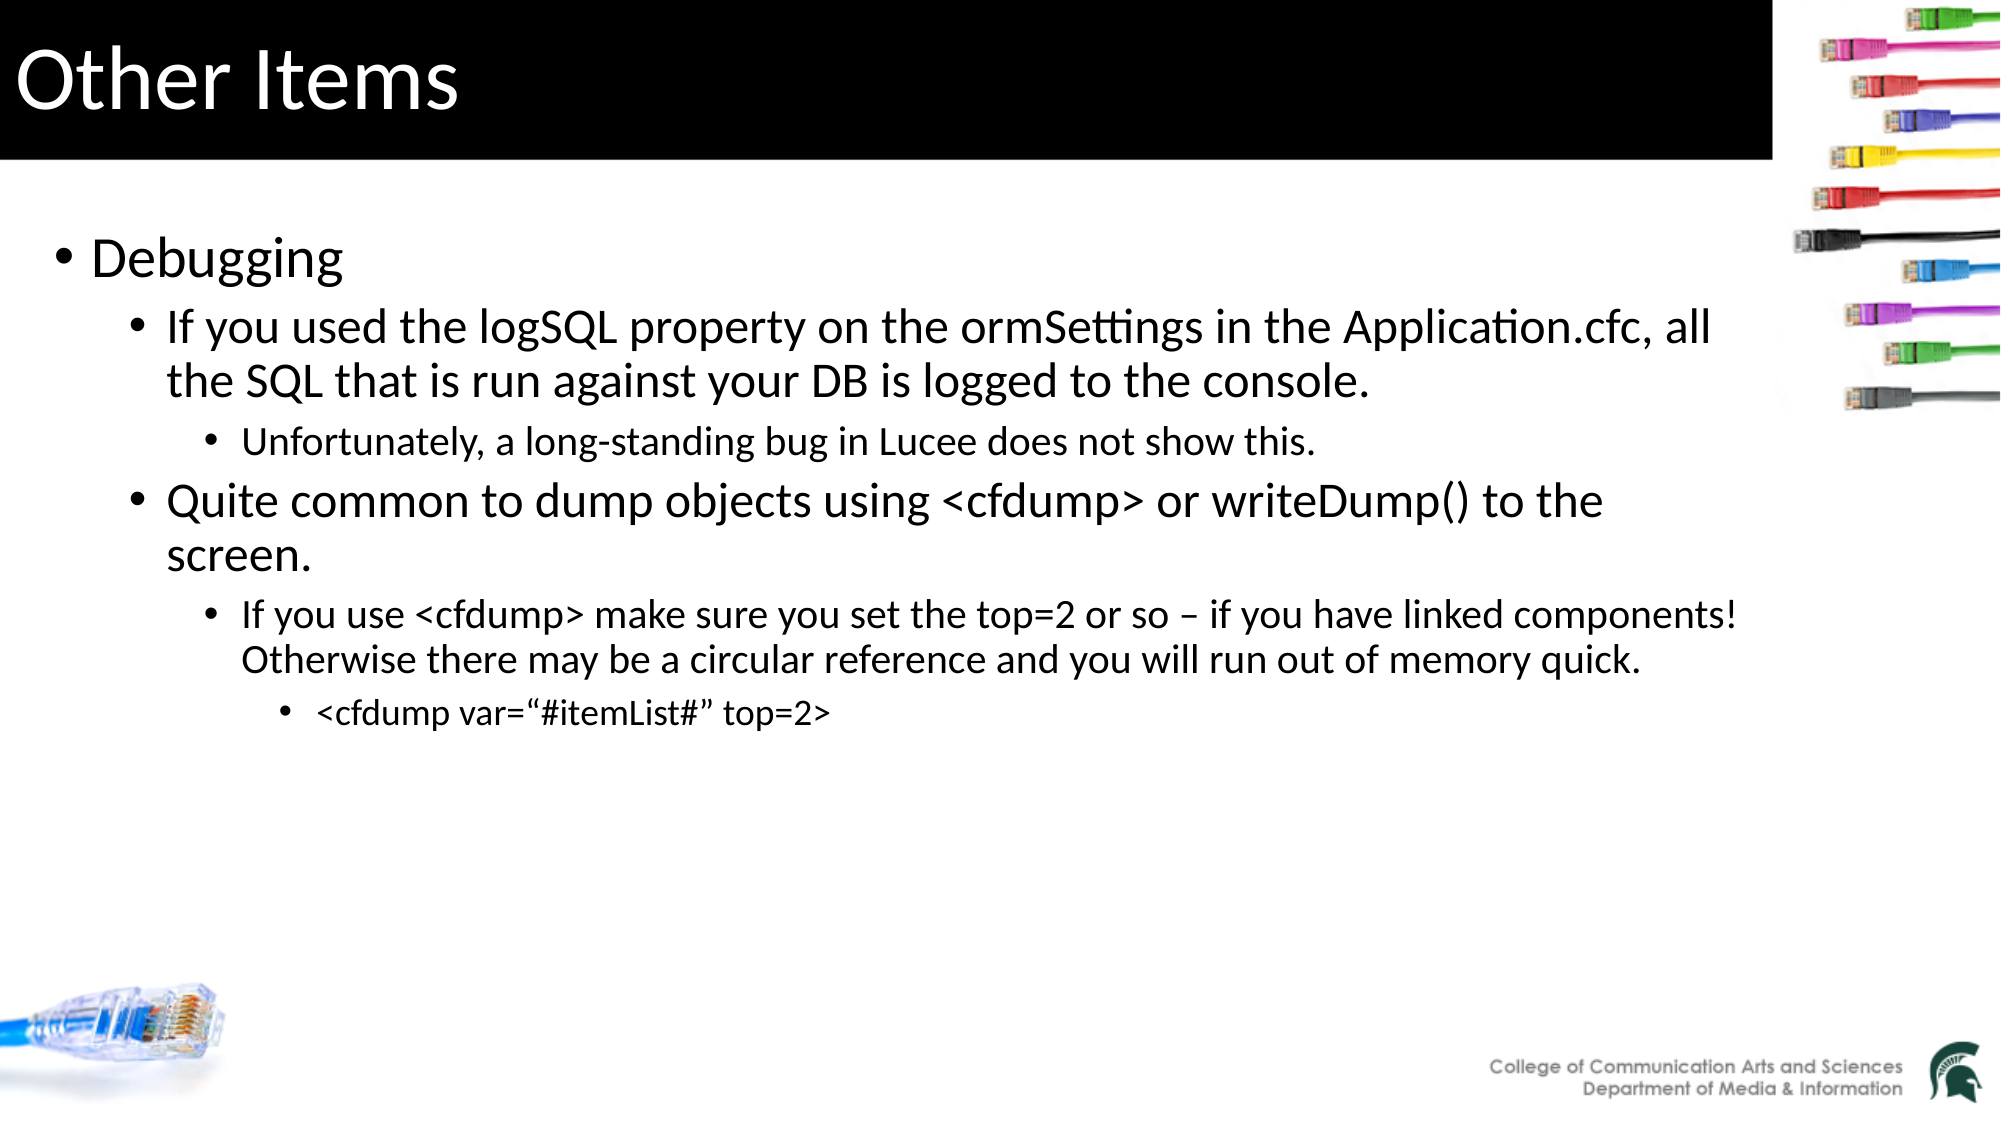

# Other Items
Debugging
If you used the logSQL property on the ormSettings in the Application.cfc, all the SQL that is run against your DB is logged to the console.
Unfortunately, a long-standing bug in Lucee does not show this.
Quite common to dump objects using <cfdump> or writeDump() to the screen.
If you use <cfdump> make sure you set the top=2 or so – if you have linked components!  Otherwise there may be a circular reference and you will run out of memory quick.
<cfdump var=“#itemList#” top=2>